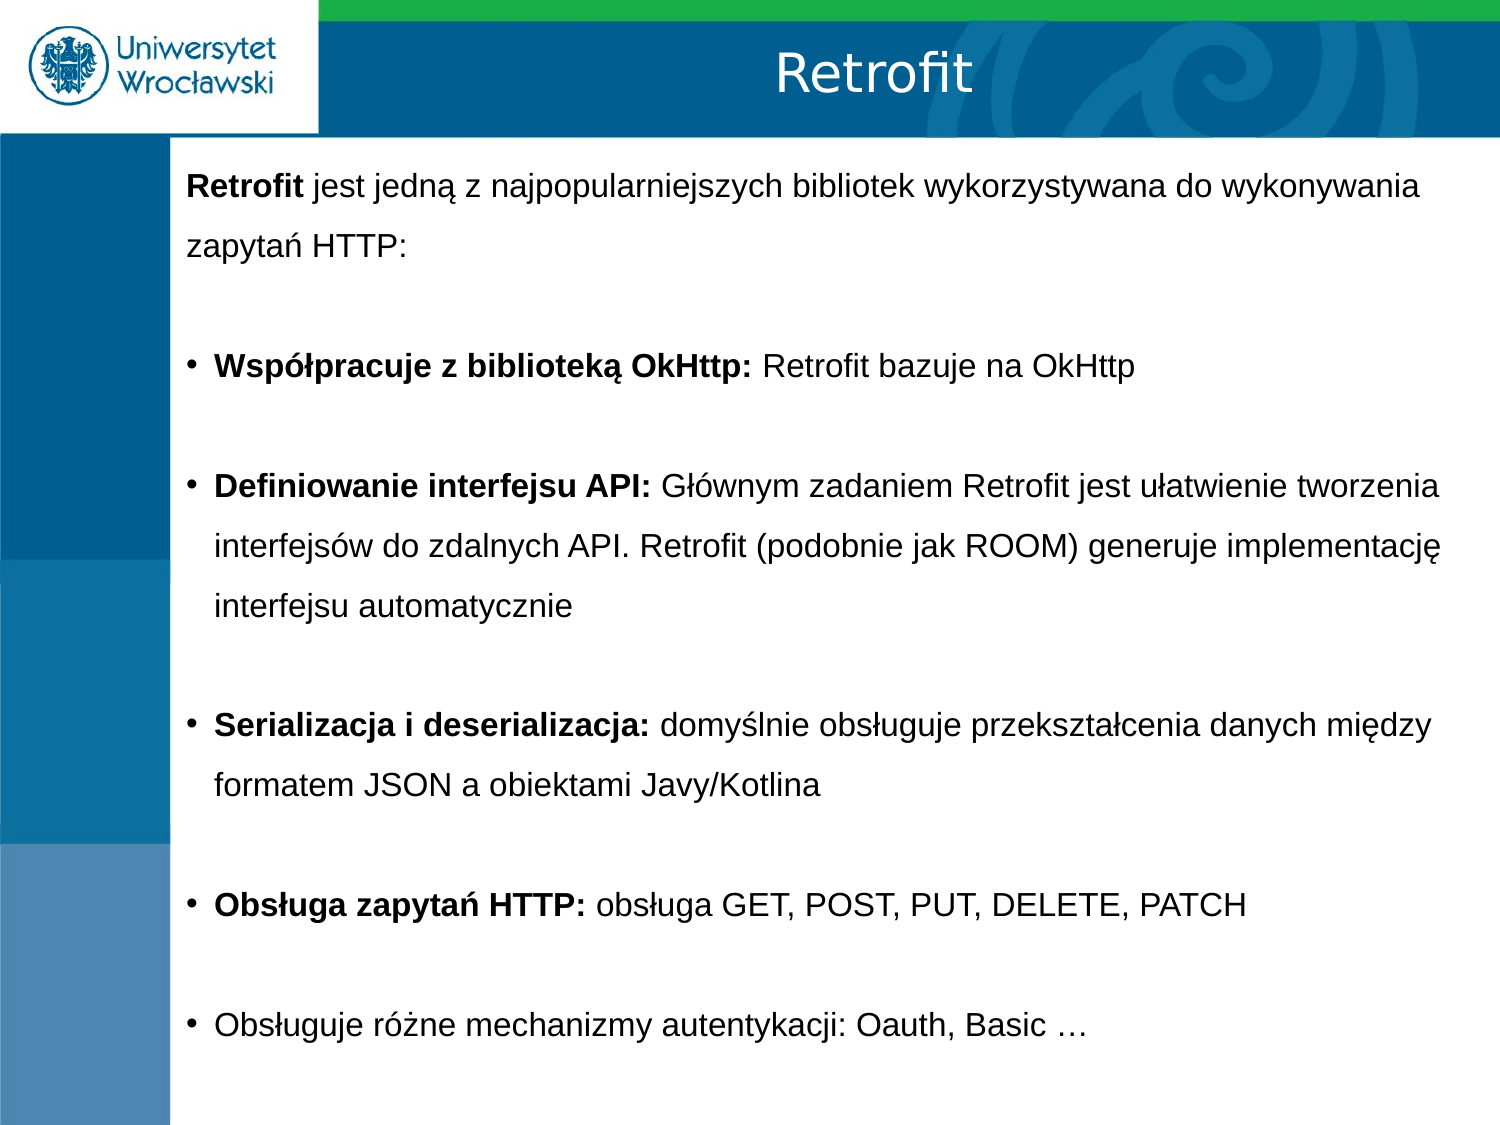

Retrofit
Retrofit jest jedną z najpopularniejszych bibliotek wykorzystywana do wykonywania zapytań HTTP:

Współpracuje z biblioteką OkHttp: Retrofit bazuje na OkHttp

Definiowanie interfejsu API: Głównym zadaniem Retrofit jest ułatwienie tworzenia interfejsów do zdalnych API. Retrofit (podobnie jak ROOM) generuje implementację interfejsu automatycznie

Serializacja i deserializacja: domyślnie obsługuje przekształcenia danych między formatem JSON a obiektami Javy/Kotlina

Obsługa zapytań HTTP: obsługa GET, POST, PUT, DELETE, PATCH

Obsługuje różne mechanizmy autentykacji: Oauth, Basic …